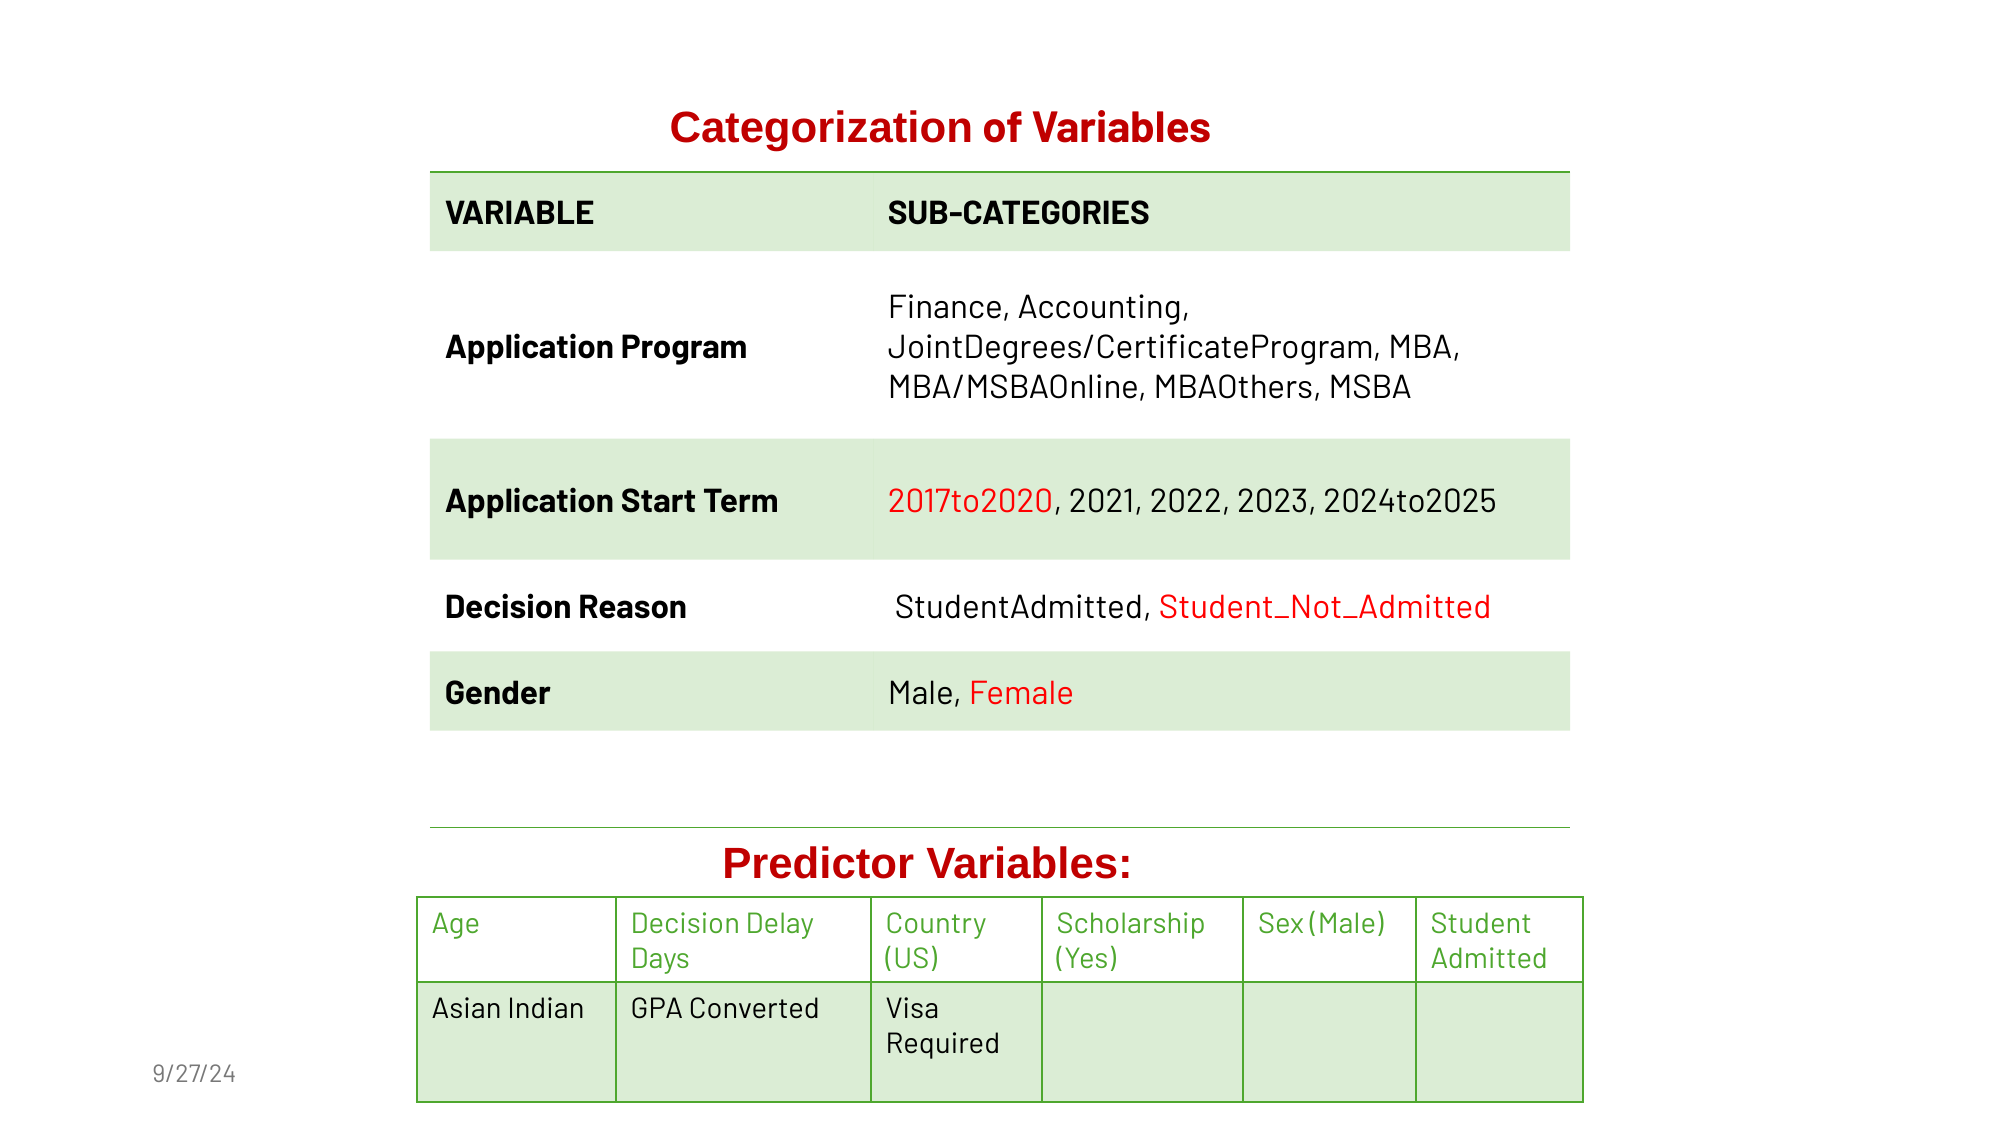

Categorization of Variables
| VARIABLE | SUB-CATEGORIES |
| --- | --- |
| Application Program | Finance, Accounting, JointDegrees/CertificateProgram, MBA, MBA/MSBAOnline, MBAOthers, MSBA |
| Application Start Term | 2017to2020, 2021, 2022, 2023, 2024to2025 |
| Decision Reason | StudentAdmitted, Student\_Not\_Admitted |
| Gender | Male, Female |
|  |  |
 Predictor Variables:

| Age | Decision Delay Days | Country (US) | Scholarship (Yes) | Sex (Male) | Student Admitted |
| --- | --- | --- | --- | --- | --- |
| Asian Indian | GPA Converted | Visa Required |  |  |  |
9/27/24